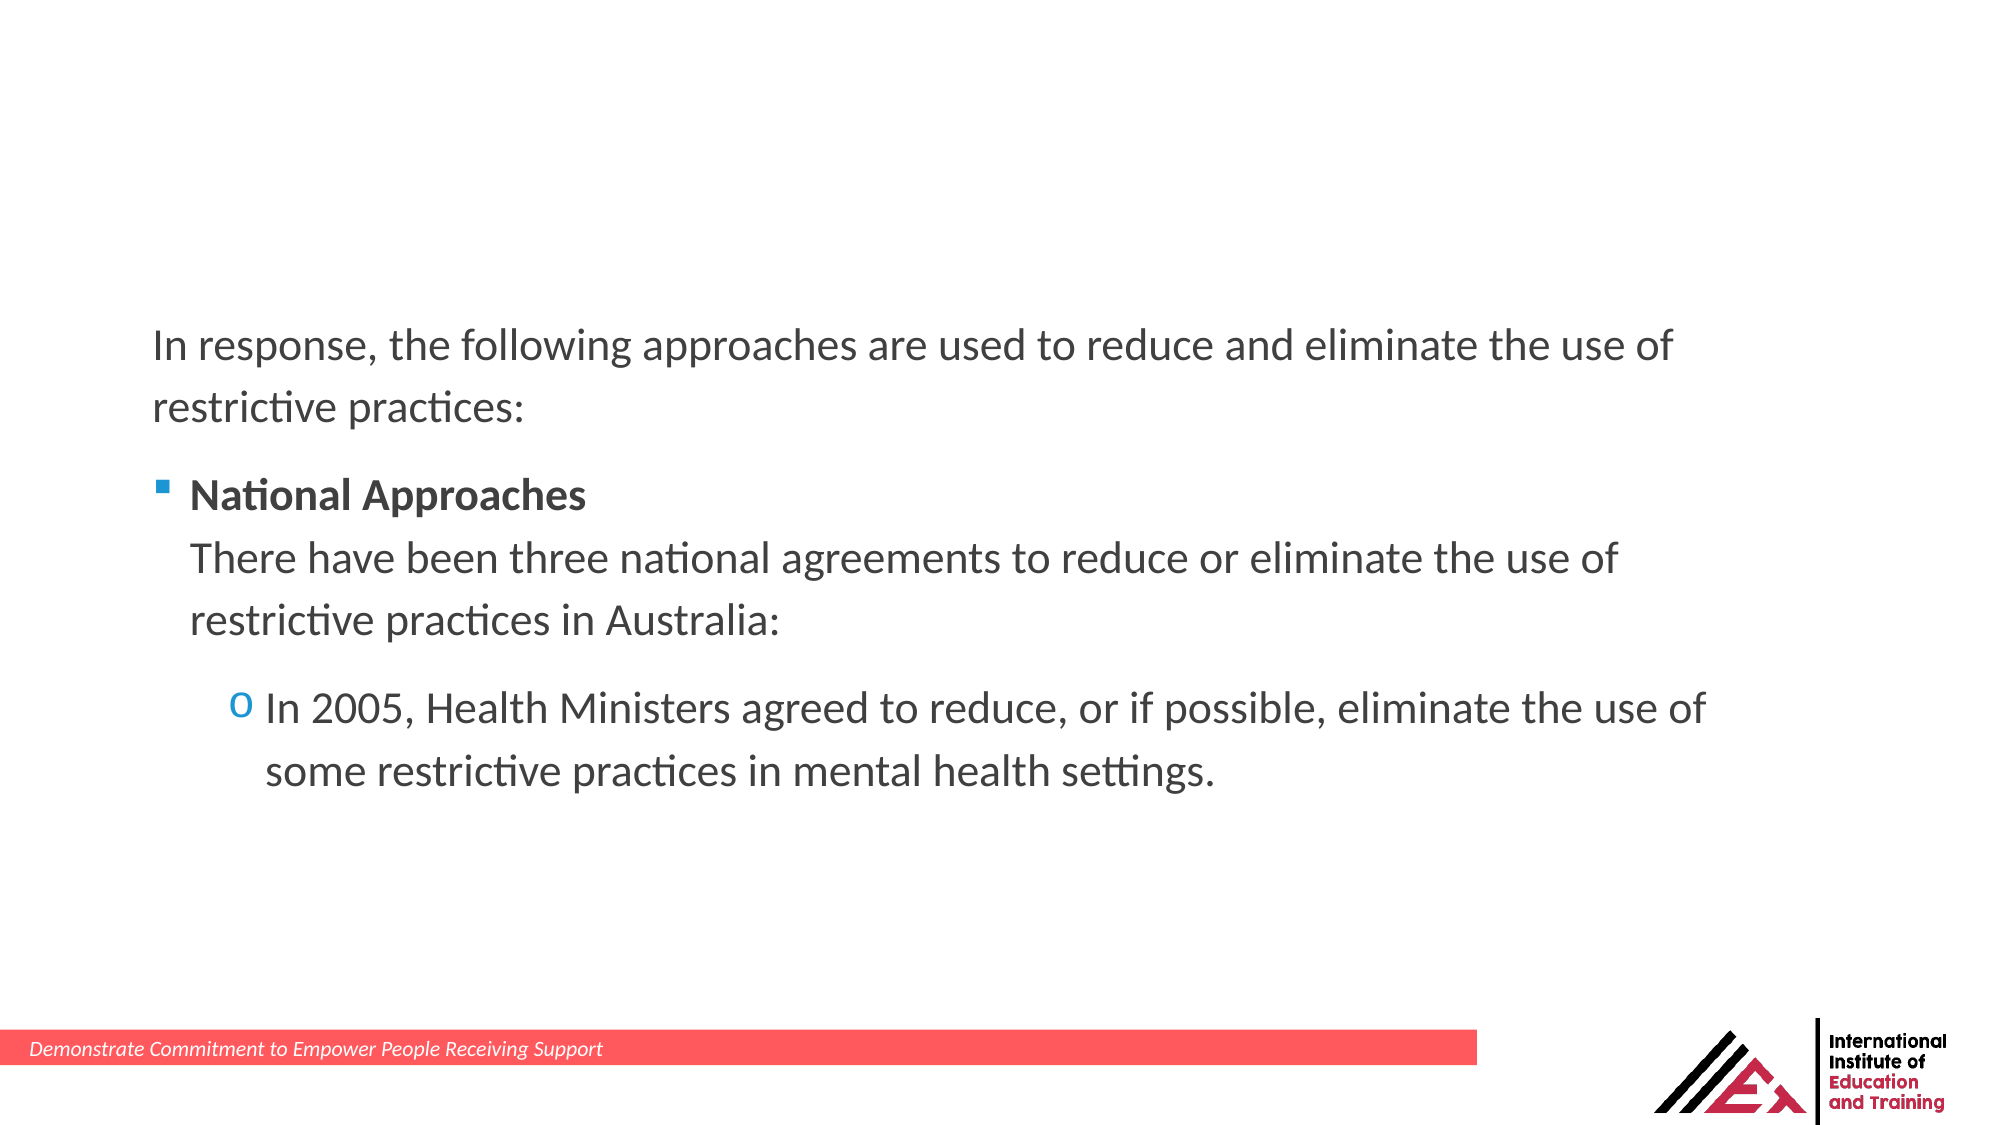

In response, the following approaches are used to reduce and eliminate the use of restrictive practices:
National Approaches
There have been three national agreements to reduce or eliminate the use of restrictive practices in Australia:
In 2005, Health Ministers agreed to reduce, or if possible, eliminate the use of some restrictive practices in mental health settings.
Demonstrate Commitment to Empower People Receiving Support